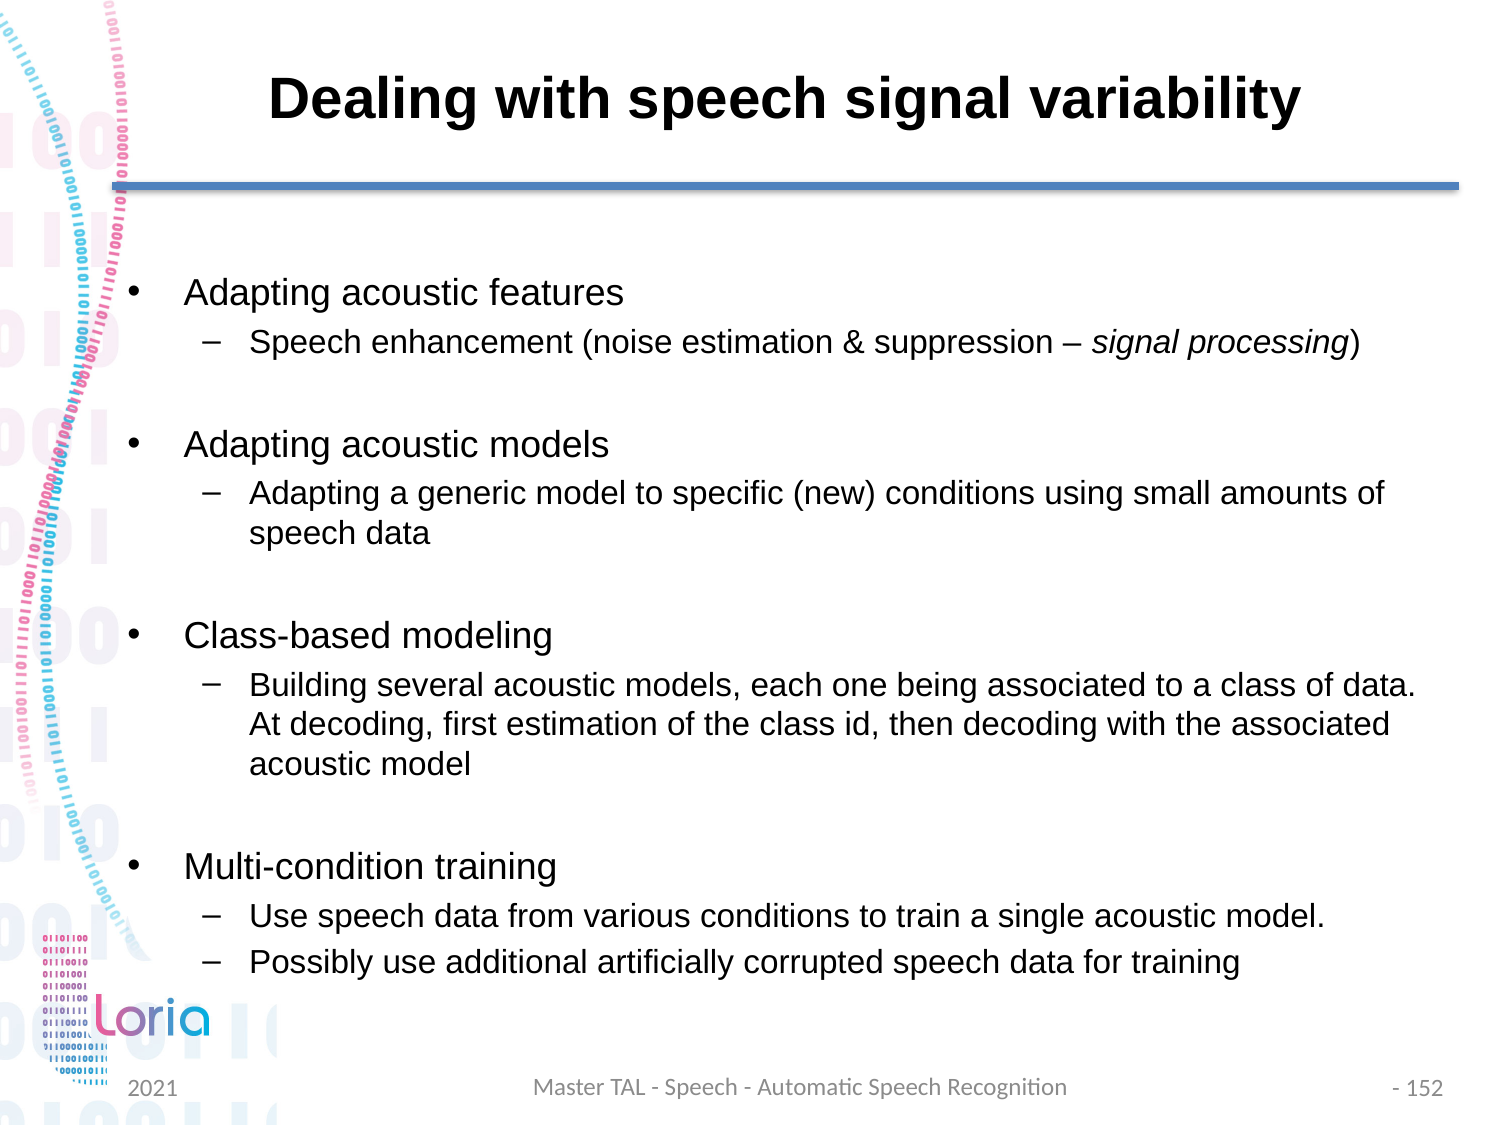

# Dealing with speech signal variability

Adapting acoustic features
Speech enhancement (noise estimation & suppression – signal processing)

Adapting acoustic models
Adapting a generic model to specific (new) conditions using small amounts of speech data

Class-based modeling
Building several acoustic models, each one being associated to a class of data.
At decoding, first estimation of the class id, then decoding with the associated acoustic model

Multi-condition training
Use speech data from various conditions to train a single acoustic model.
Possibly use additional artificially corrupted speech data for training
Master TAL - Speech - Automatic Speech Recognition
2021
- 152